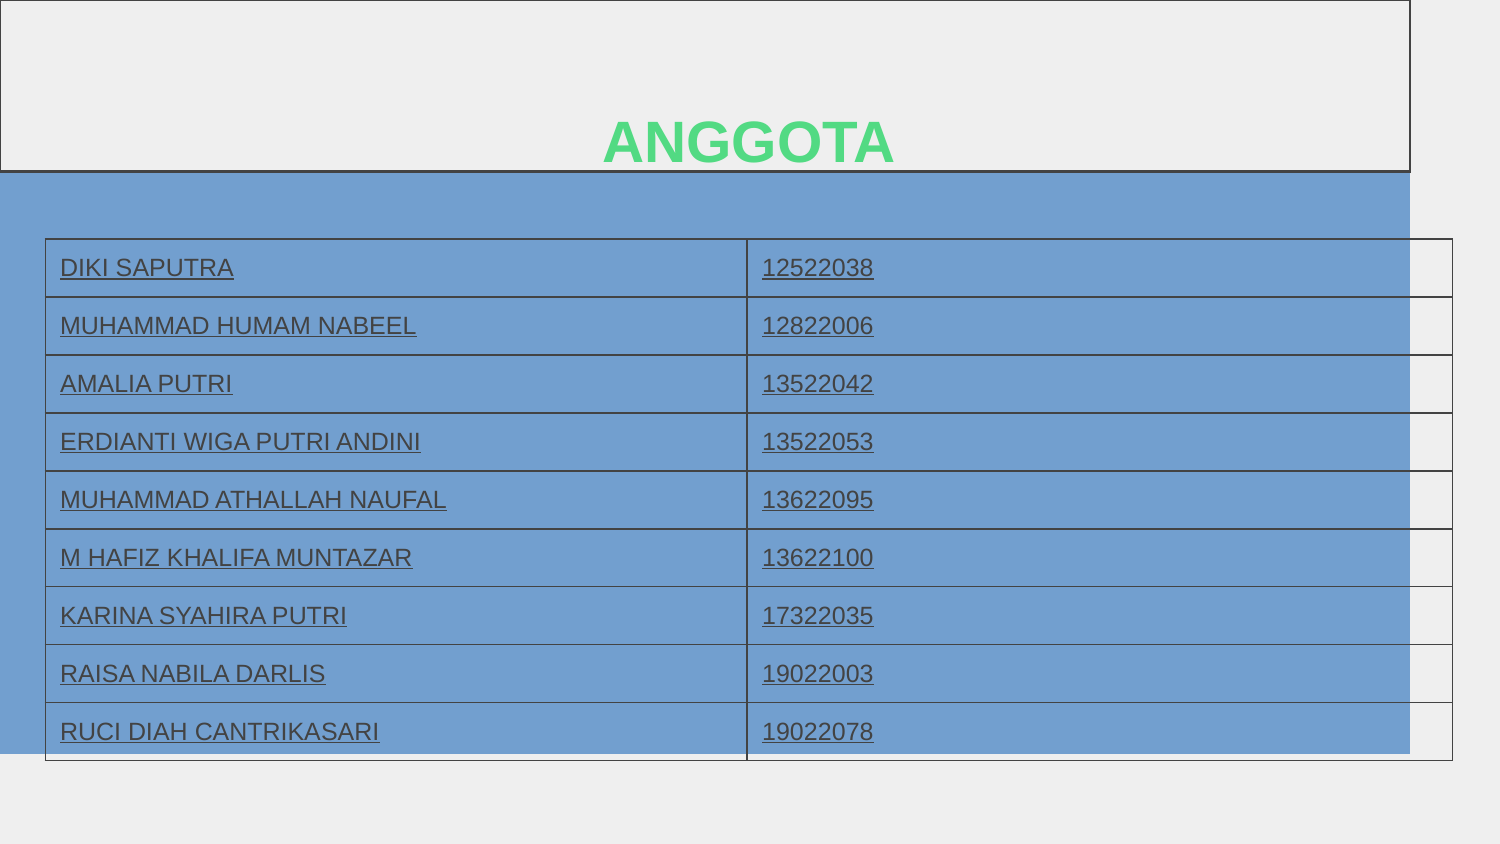

# ANGGOTA
| DIKI SAPUTRA | 12522038 |
| --- | --- |
| MUHAMMAD HUMAM NABEEL | 12822006 |
| AMALIA PUTRI | 13522042 |
| ERDIANTI WIGA PUTRI ANDINI | 13522053 |
| MUHAMMAD ATHALLAH NAUFAL | 13622095 |
| M HAFIZ KHALIFA MUNTAZAR | 13622100 |
| KARINA SYAHIRA PUTRI | 17322035 |
| RAISA NABILA DARLIS | 19022003 |
| RUCI DIAH CANTRIKASARI | 19022078 |